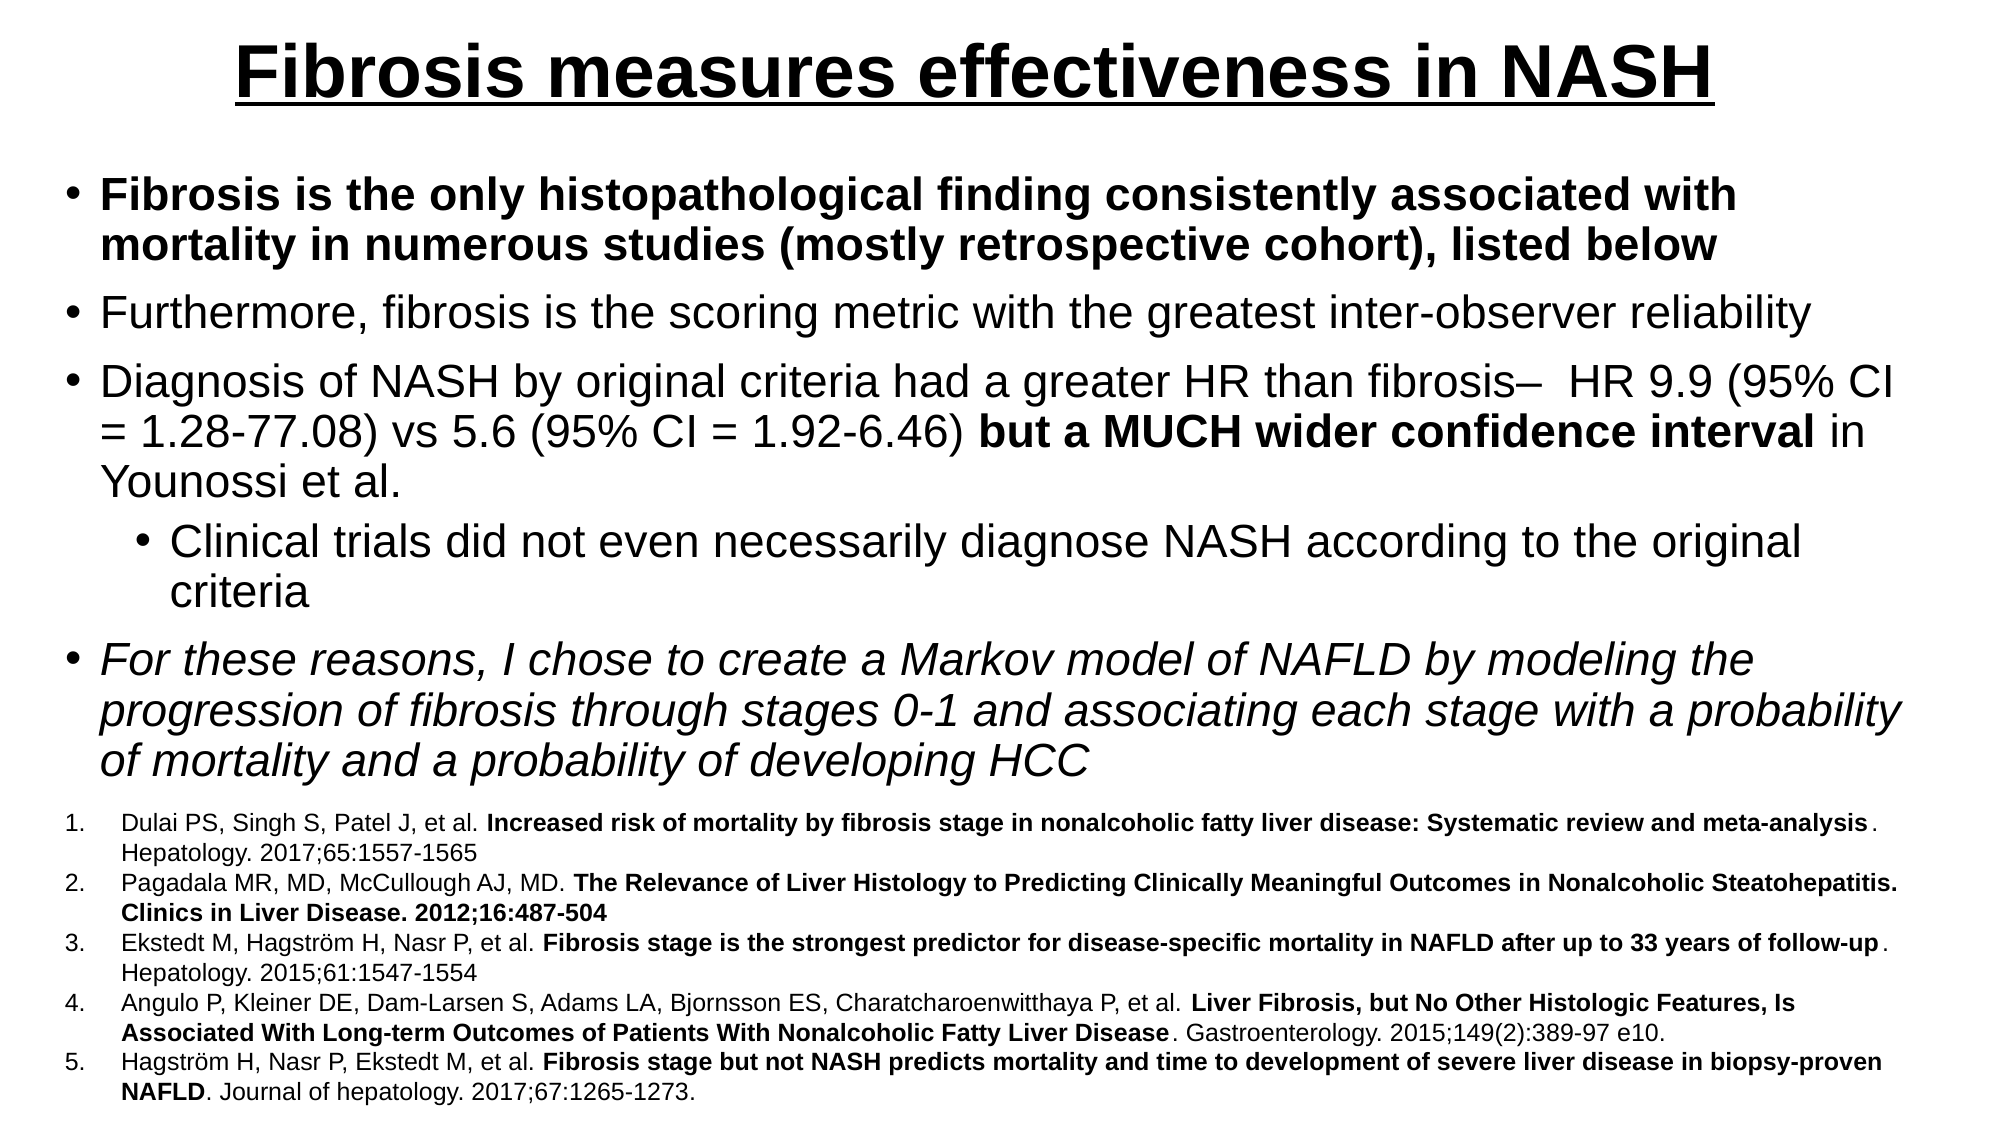

# Fibrosis measures effectiveness in NASH
Fibrosis is the only histopathological finding consistently associated with mortality in numerous studies (mostly retrospective cohort), listed below
Furthermore, fibrosis is the scoring metric with the greatest inter-observer reliability
Diagnosis of NASH by original criteria had a greater HR than fibrosis–  HR 9.9 (95% CI = 1.28-77.08) vs 5.6 (95% CI = 1.92-6.46) but a MUCH wider confidence interval in Younossi et al.
Clinical trials did not even necessarily diagnose NASH according to the original criteria
For these reasons, I chose to create a Markov model of NAFLD by modeling the progression of fibrosis through stages 0-1 and associating each stage with a probability of mortality and a probability of developing HCC
Dulai PS, Singh S, Patel J, et al. Increased risk of mortality by fibrosis stage in nonalcoholic fatty liver disease: Systematic review and meta‐analysis. Hepatology. 2017;65:1557-1565
Pagadala MR, MD, McCullough AJ, MD. The Relevance of Liver Histology to Predicting Clinically Meaningful Outcomes in Nonalcoholic Steatohepatitis. Clinics in Liver Disease. 2012;16:487-504
Ekstedt M, Hagström H, Nasr P, et al. Fibrosis stage is the strongest predictor for disease‐specific mortality in NAFLD after up to 33 years of follow‐up. Hepatology. 2015;61:1547-1554
Angulo P, Kleiner DE, Dam-Larsen S, Adams LA, Bjornsson ES, Charatcharoenwitthaya P, et al. Liver Fibrosis, but No Other Histologic Features, Is Associated With Long-term Outcomes of Patients With Nonalcoholic Fatty Liver Disease. Gastroenterology. 2015;149(2):389-97 e10.
Hagström H, Nasr P, Ekstedt M, et al. Fibrosis stage but not NASH predicts mortality and time to development of severe liver disease in biopsy-proven NAFLD. Journal of hepatology. 2017;67:1265-1273.